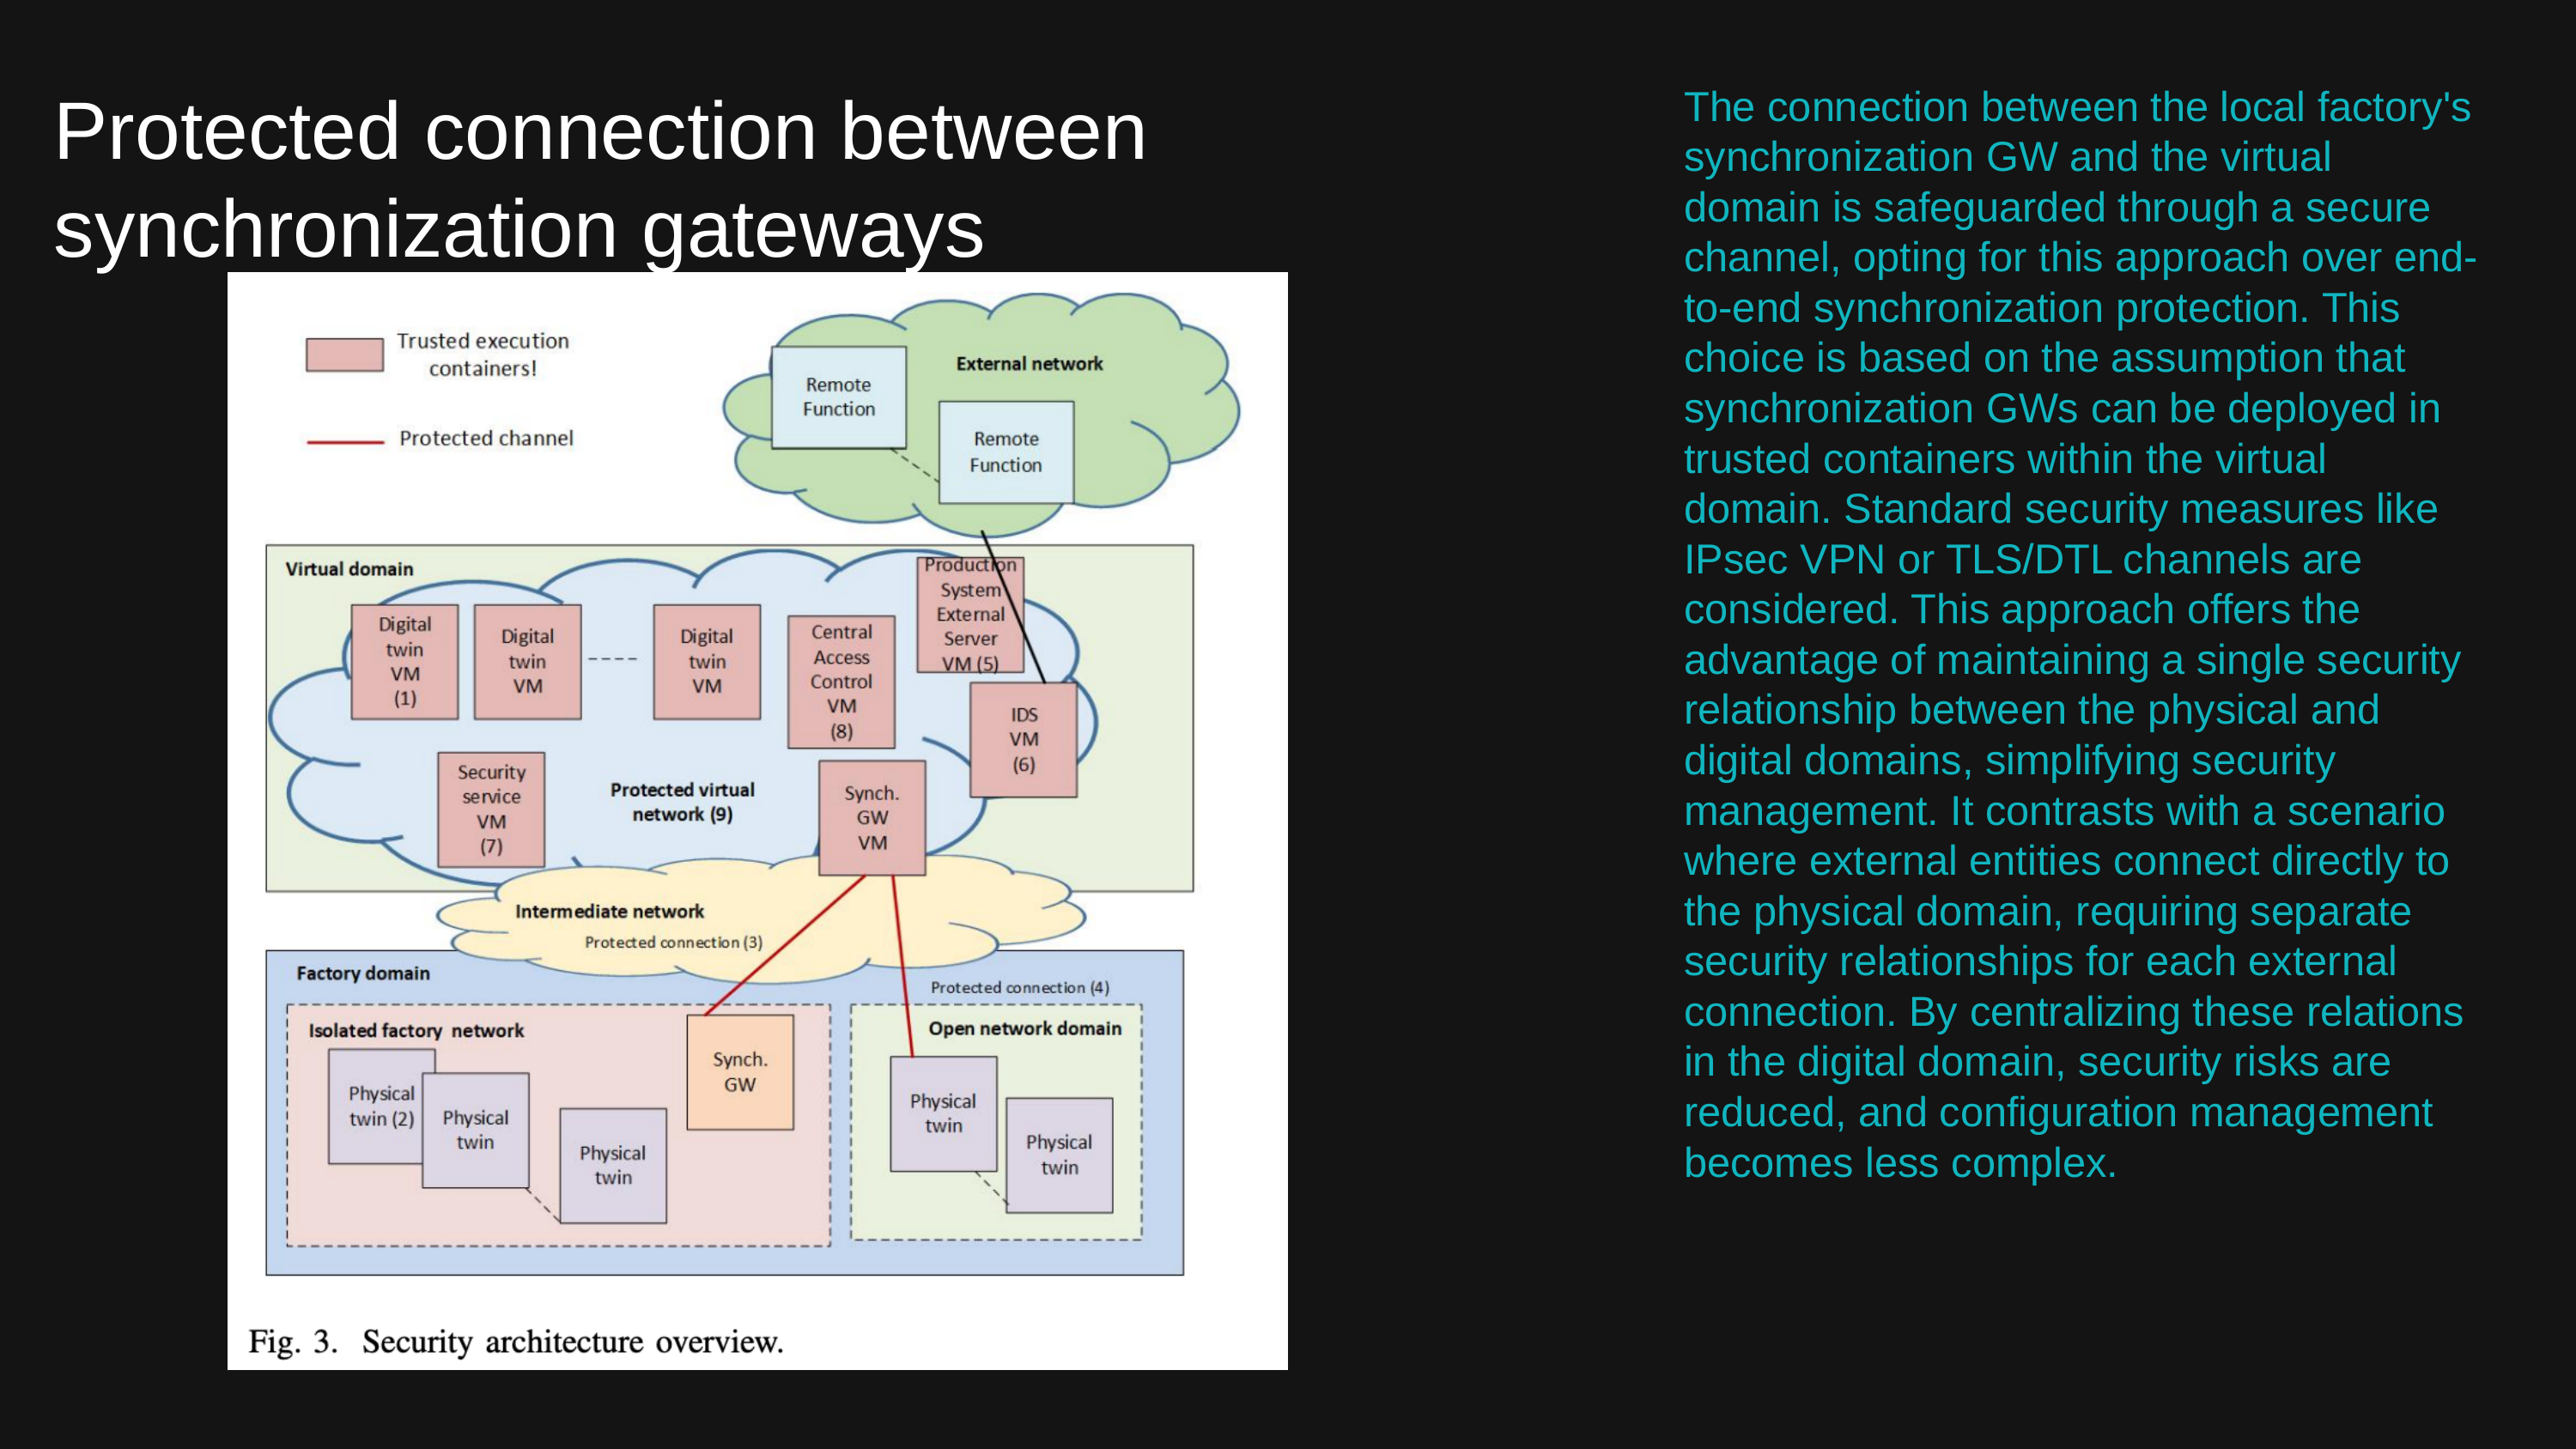

Protected connection between synchronization gateways
The connection between the local factory's synchronization GW and the virtual domain is safeguarded through a secure channel, opting for this approach over end-to-end synchronization protection. This choice is based on the assumption that synchronization GWs can be deployed in trusted containers within the virtual domain. Standard security measures like IPsec VPN or TLS/DTL channels are considered. This approach offers the advantage of maintaining a single security relationship between the physical and digital domains, simplifying security management. It contrasts with a scenario where external entities connect directly to the physical domain, requiring separate security relationships for each external connection. By centralizing these relations in the digital domain, security risks are reduced, and configuration management becomes less complex.